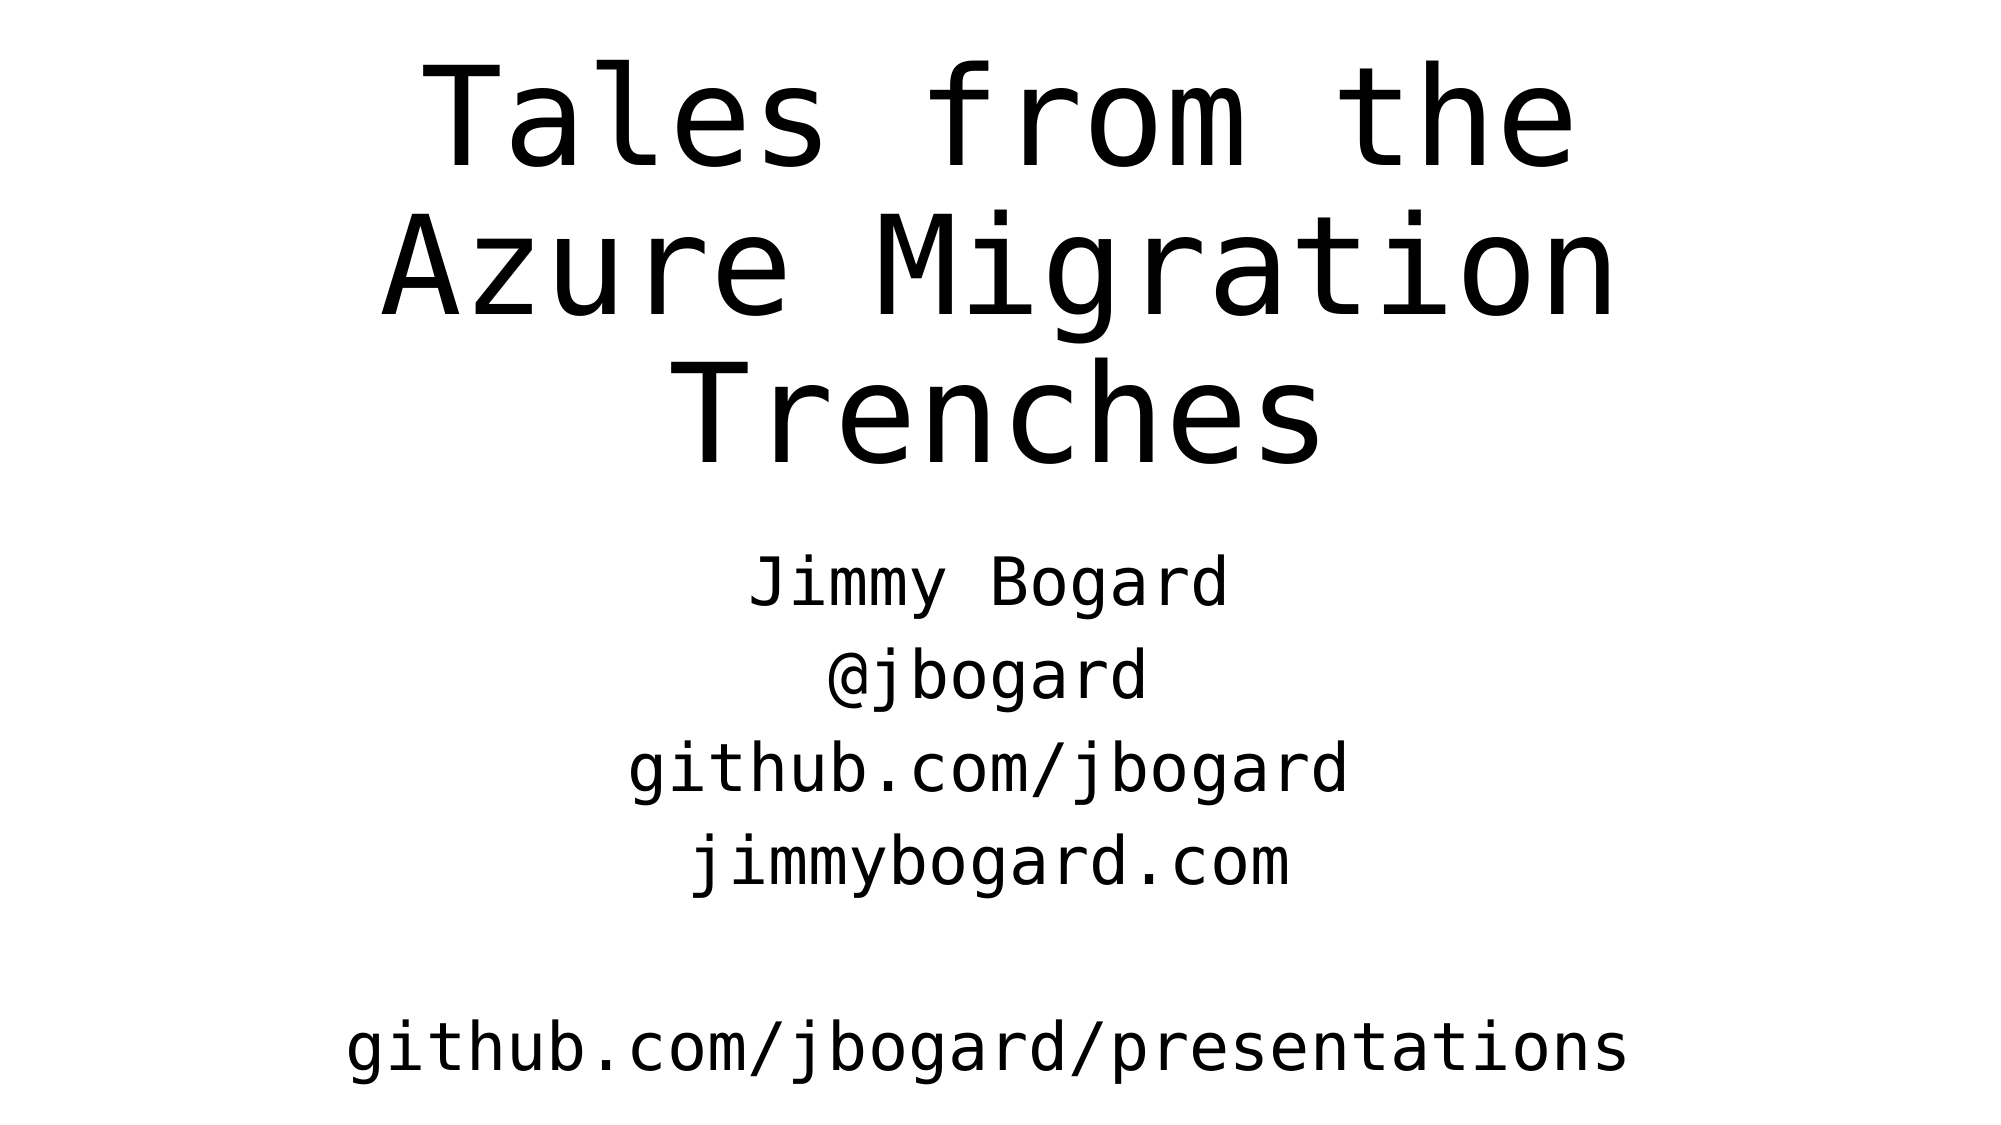

# Tales from the Azure Migration Trenches
Jimmy Bogard
@jbogard
github.com/jbogard
jimmybogard.com

github.com/jbogard/presentations